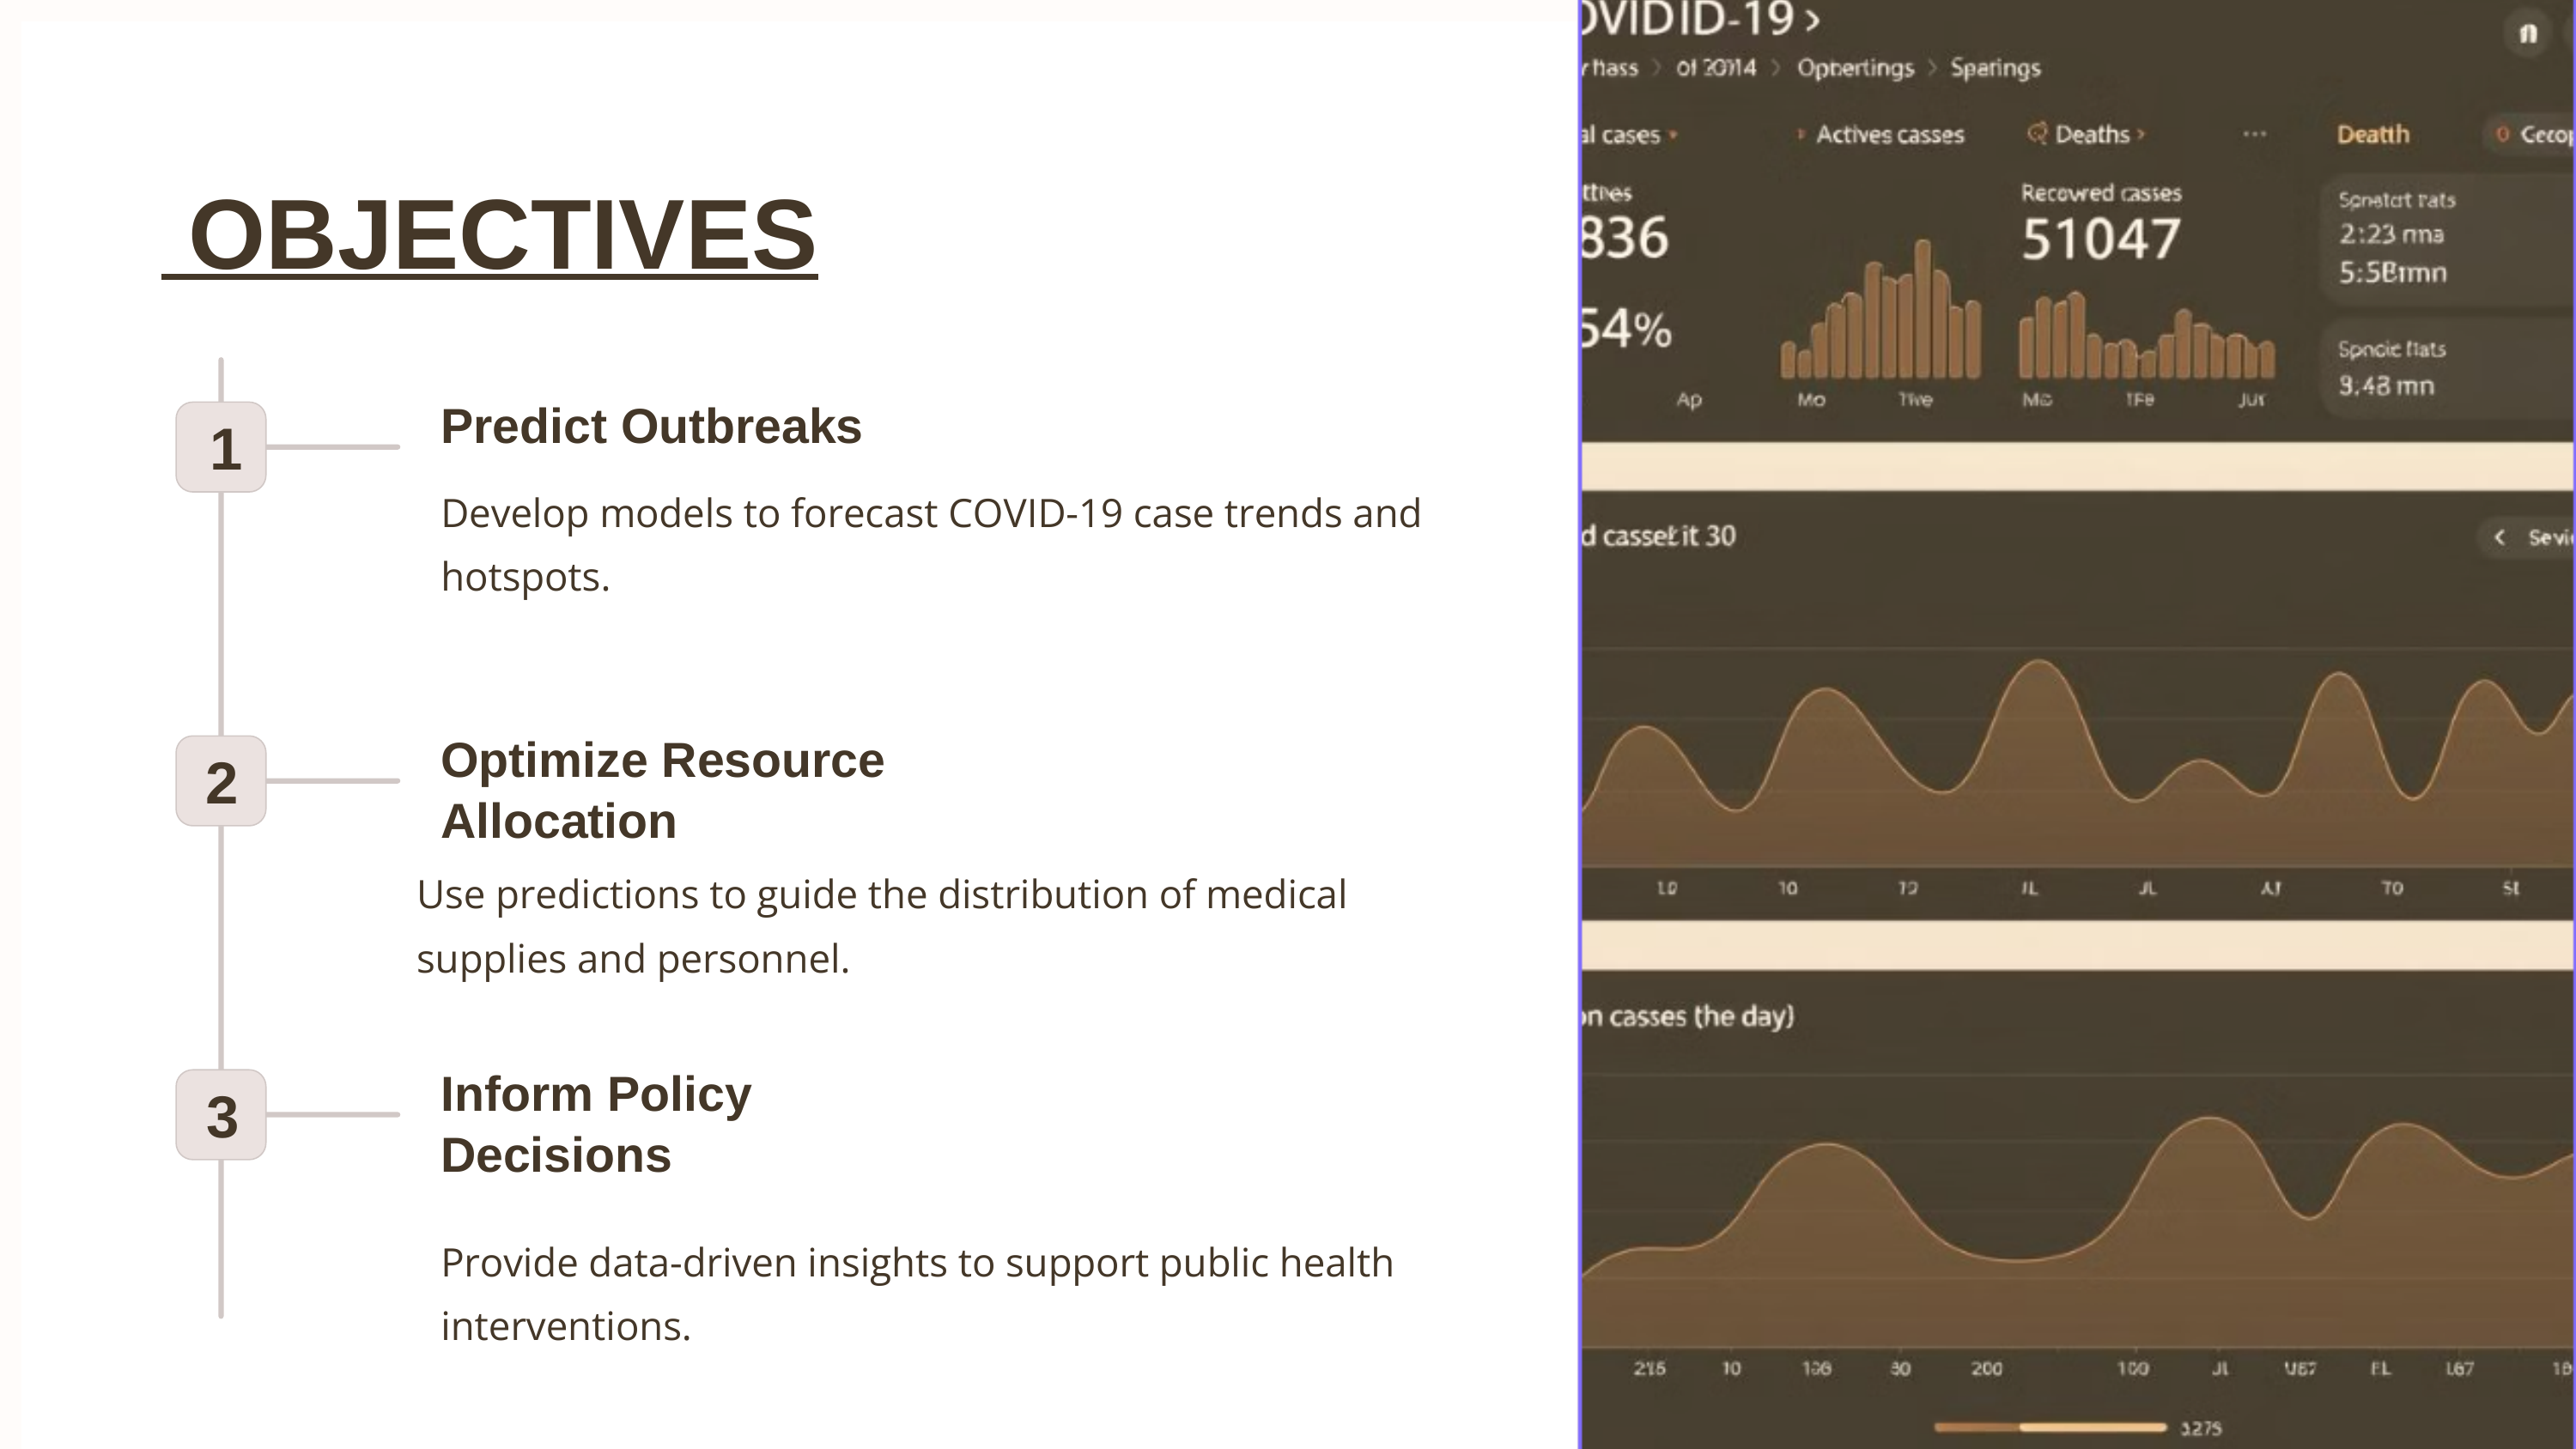

OBJECTIVES

Predict Outbreaks

1

Develop models to forecast COVID-19 case trends and hotspots.
Optimize Resource Allocation

2

Use predictions to guide the distribution of medical supplies and personnel.
Inform Policy Decisions

3

Provide data-driven insights to support public health interventions.